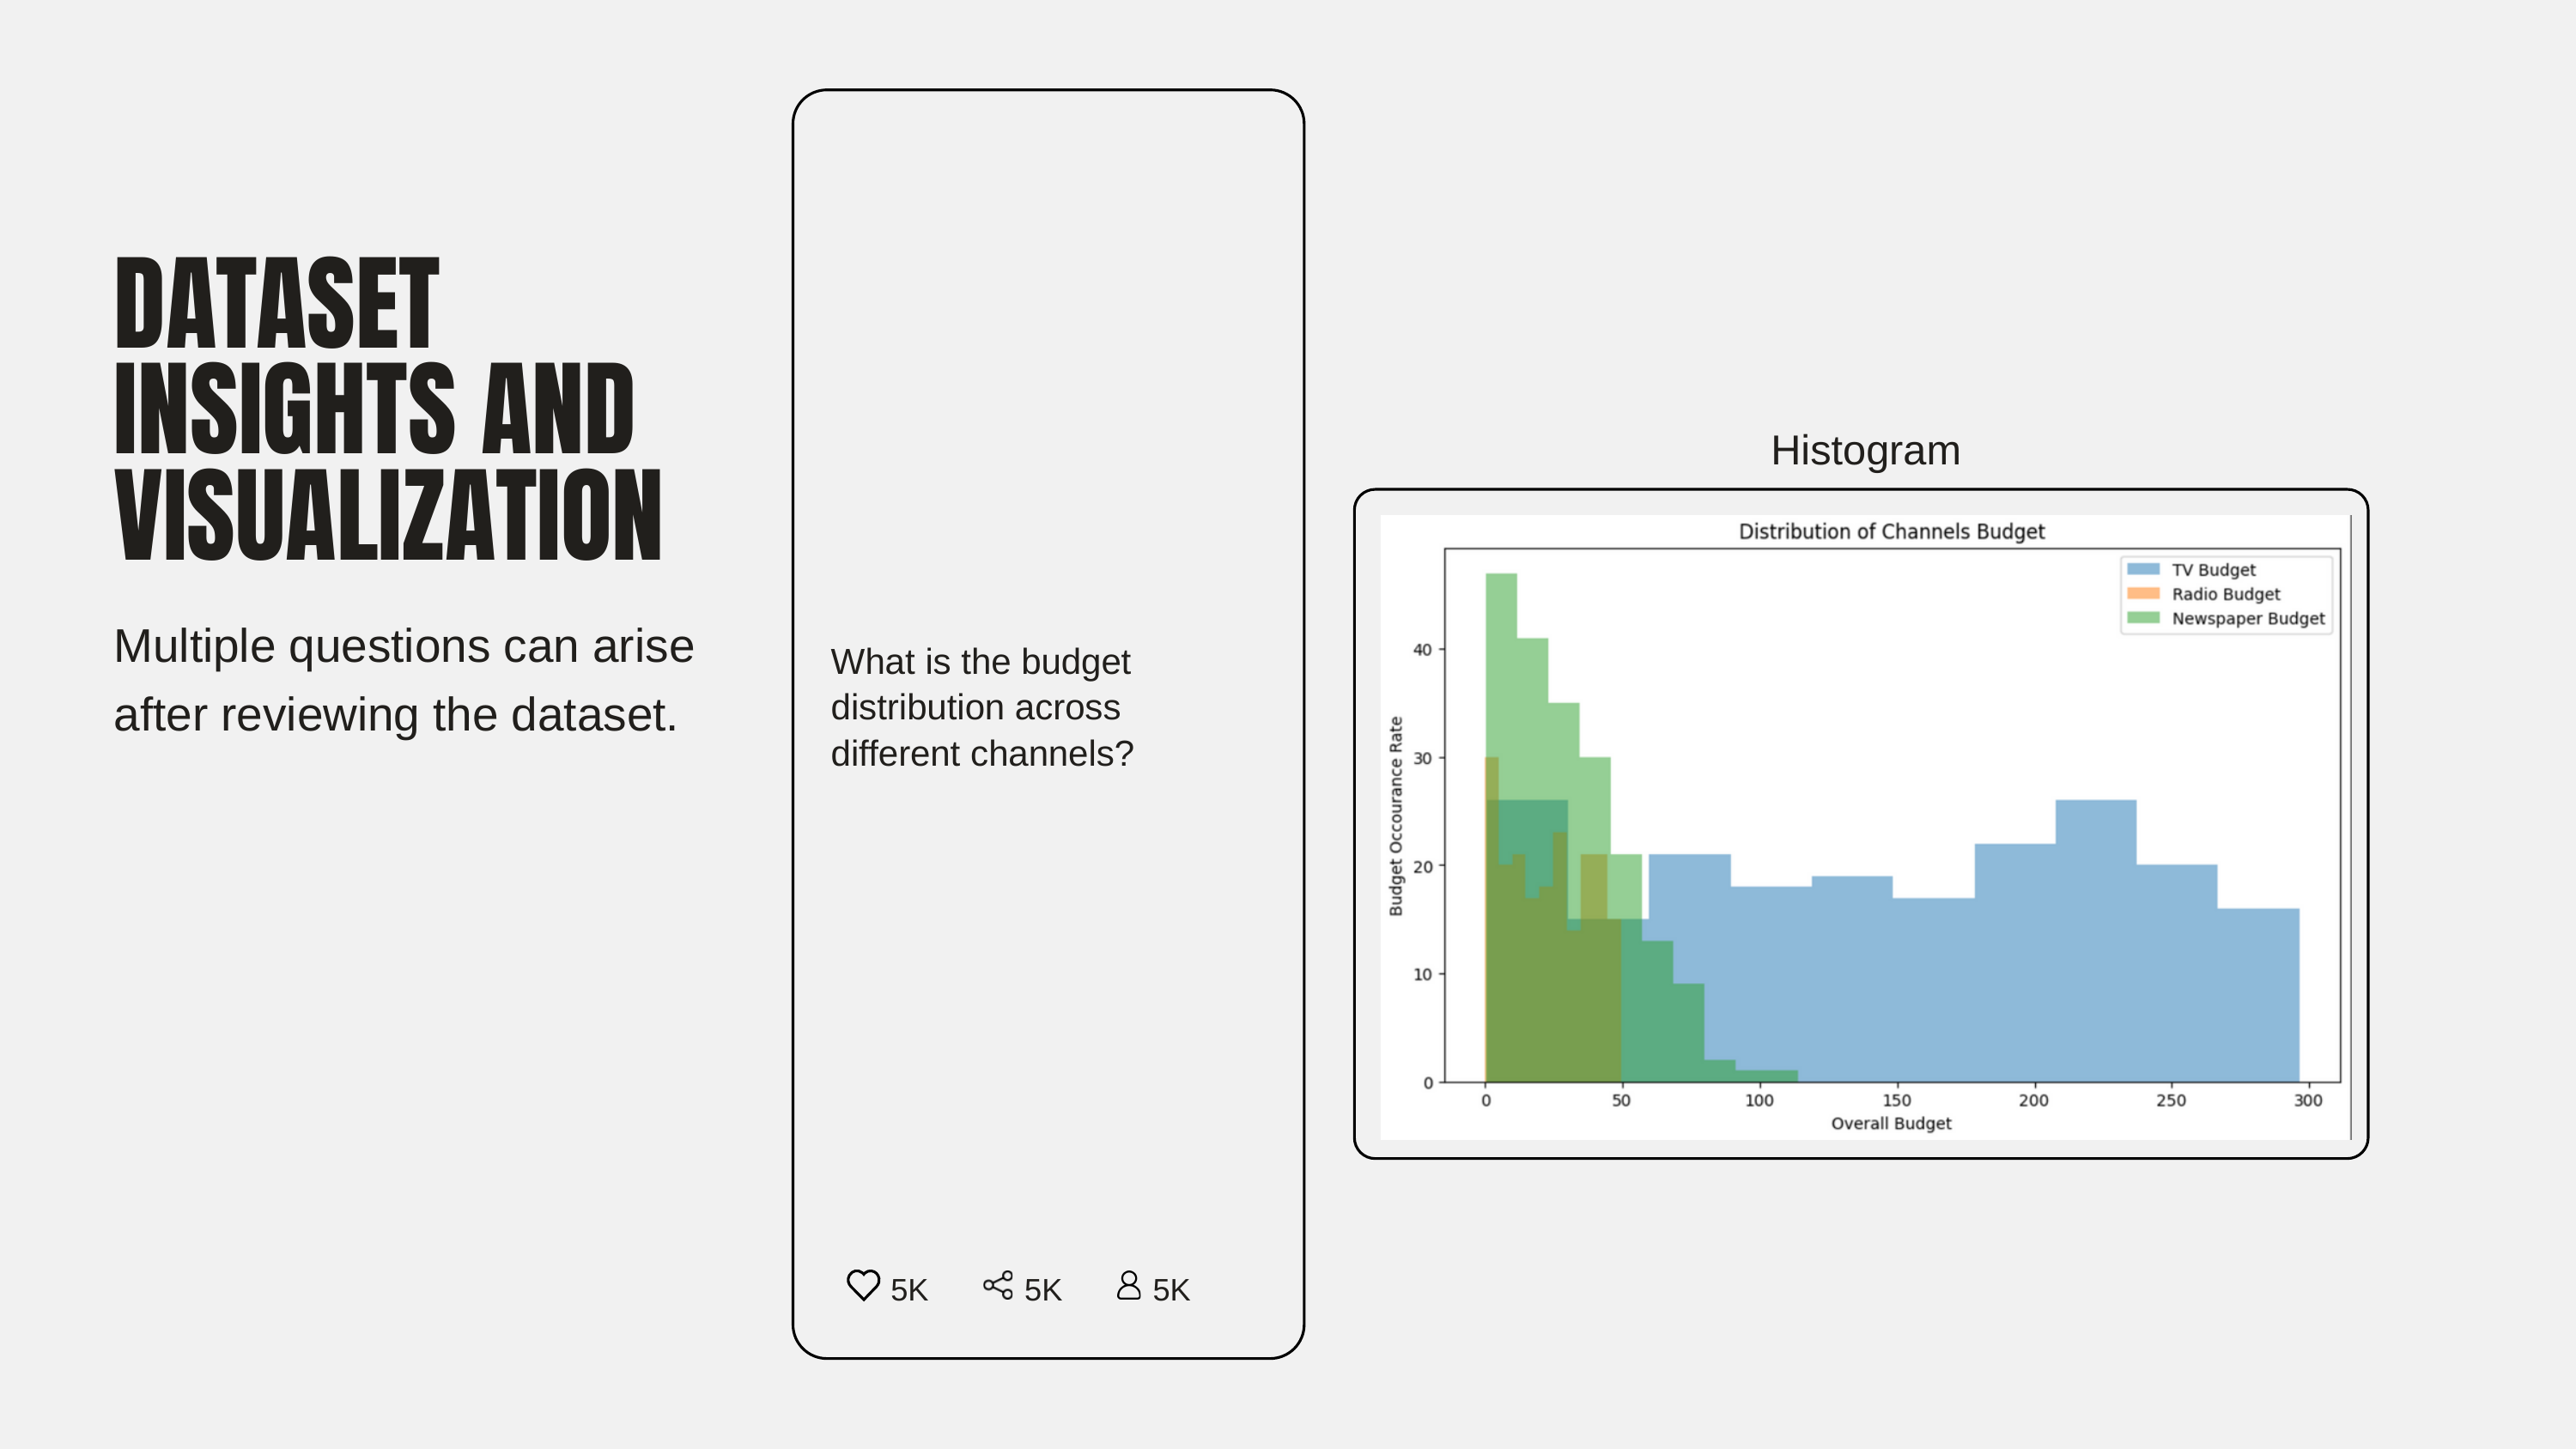

DATASET
INSIGHTS AND VISUALIZATION

Histogram

Multiple questions can arise after reviewing the dataset.
What is the budget distribution across different channels?

5K
5K
5K